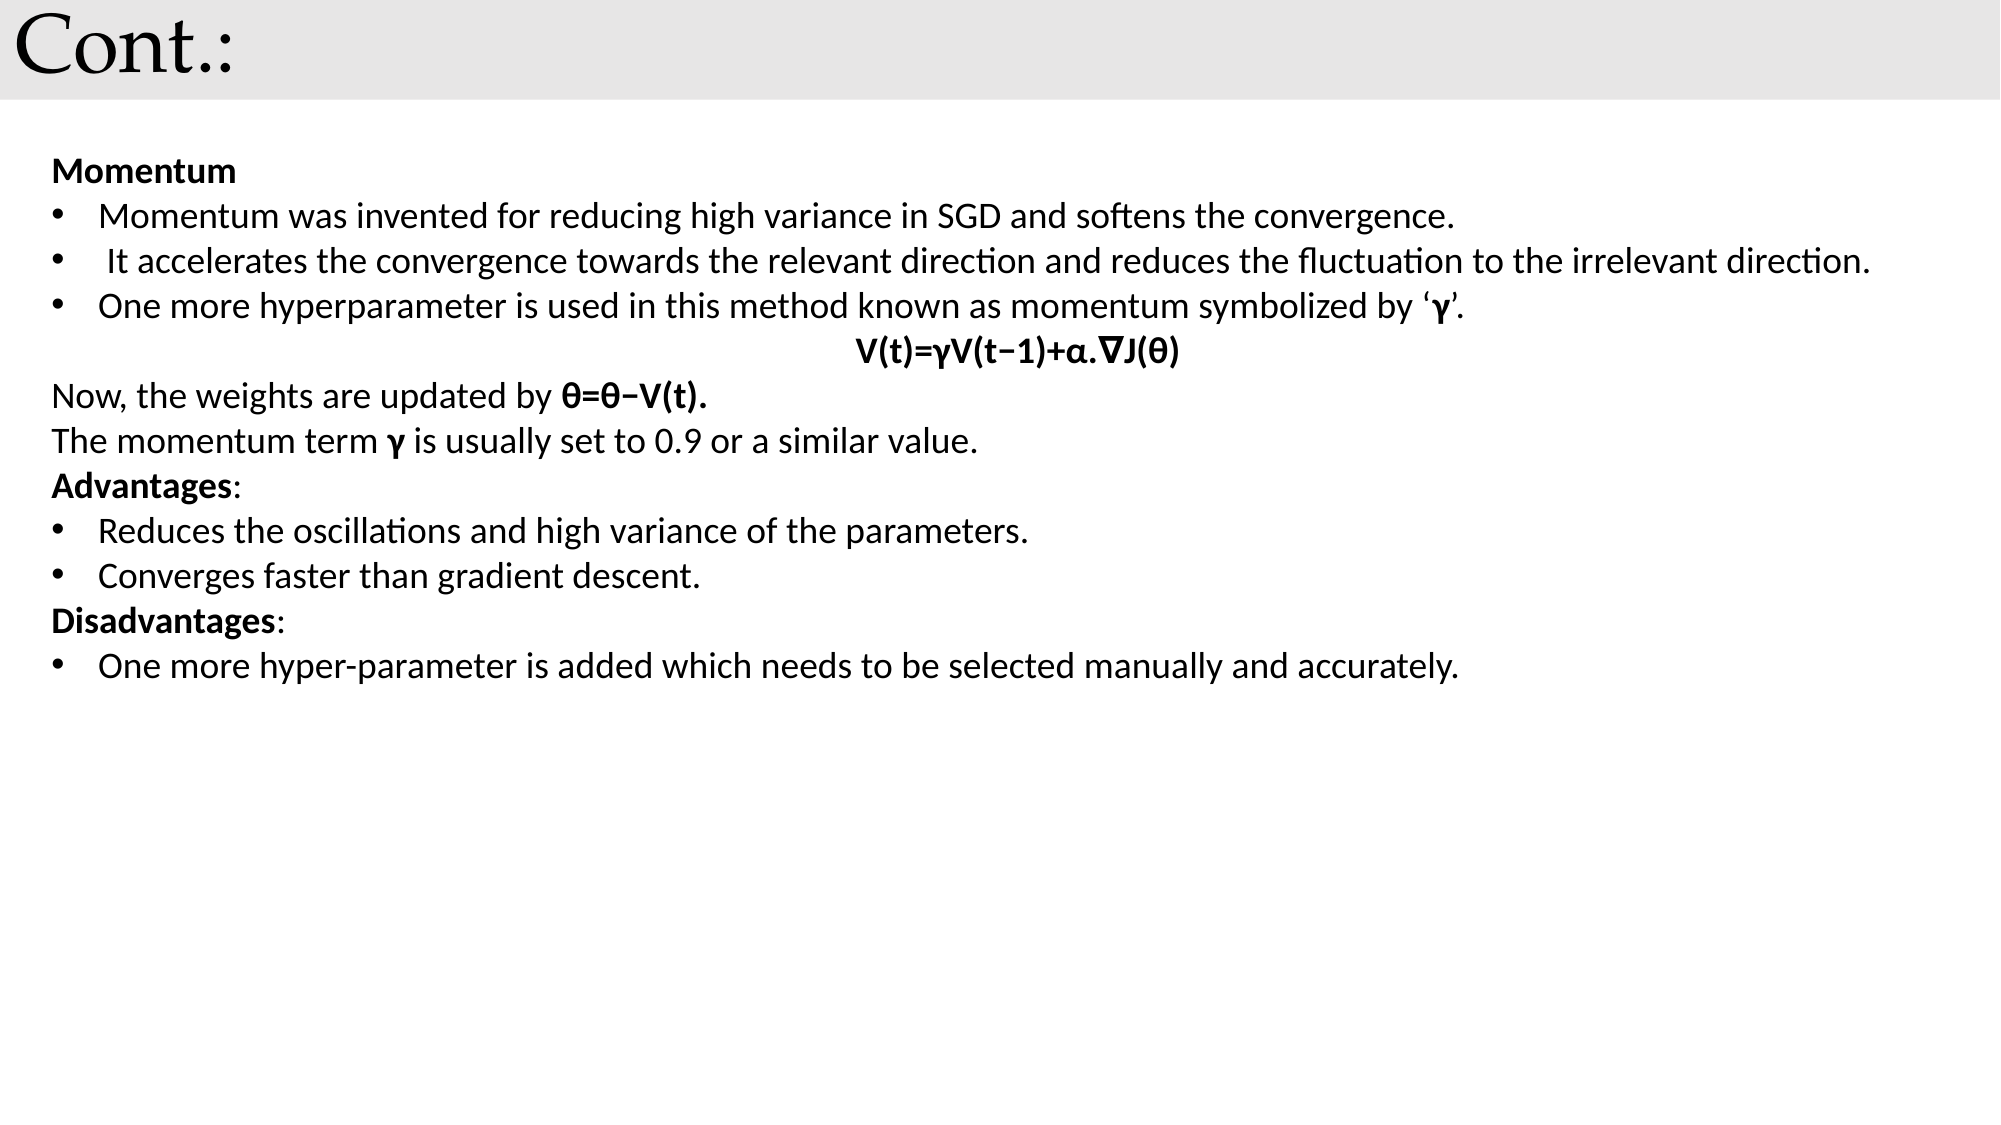

# Cont.:

Momentum
Momentum was invented for reducing high variance in SGD and softens the convergence.
 It accelerates the convergence towards the relevant direction and reduces the fluctuation to the irrelevant direction.
One more hyperparameter is used in this method known as momentum symbolized by ‘γ’.
V(t)=γV(t−1)+α.∇J(θ)
Now, the weights are updated by θ=θ−V(t).
The momentum term γ is usually set to 0.9 or a similar value.
Advantages:
Reduces the oscillations and high variance of the parameters.
Converges faster than gradient descent.
Disadvantages:
One more hyper-parameter is added which needs to be selected manually and accurately.